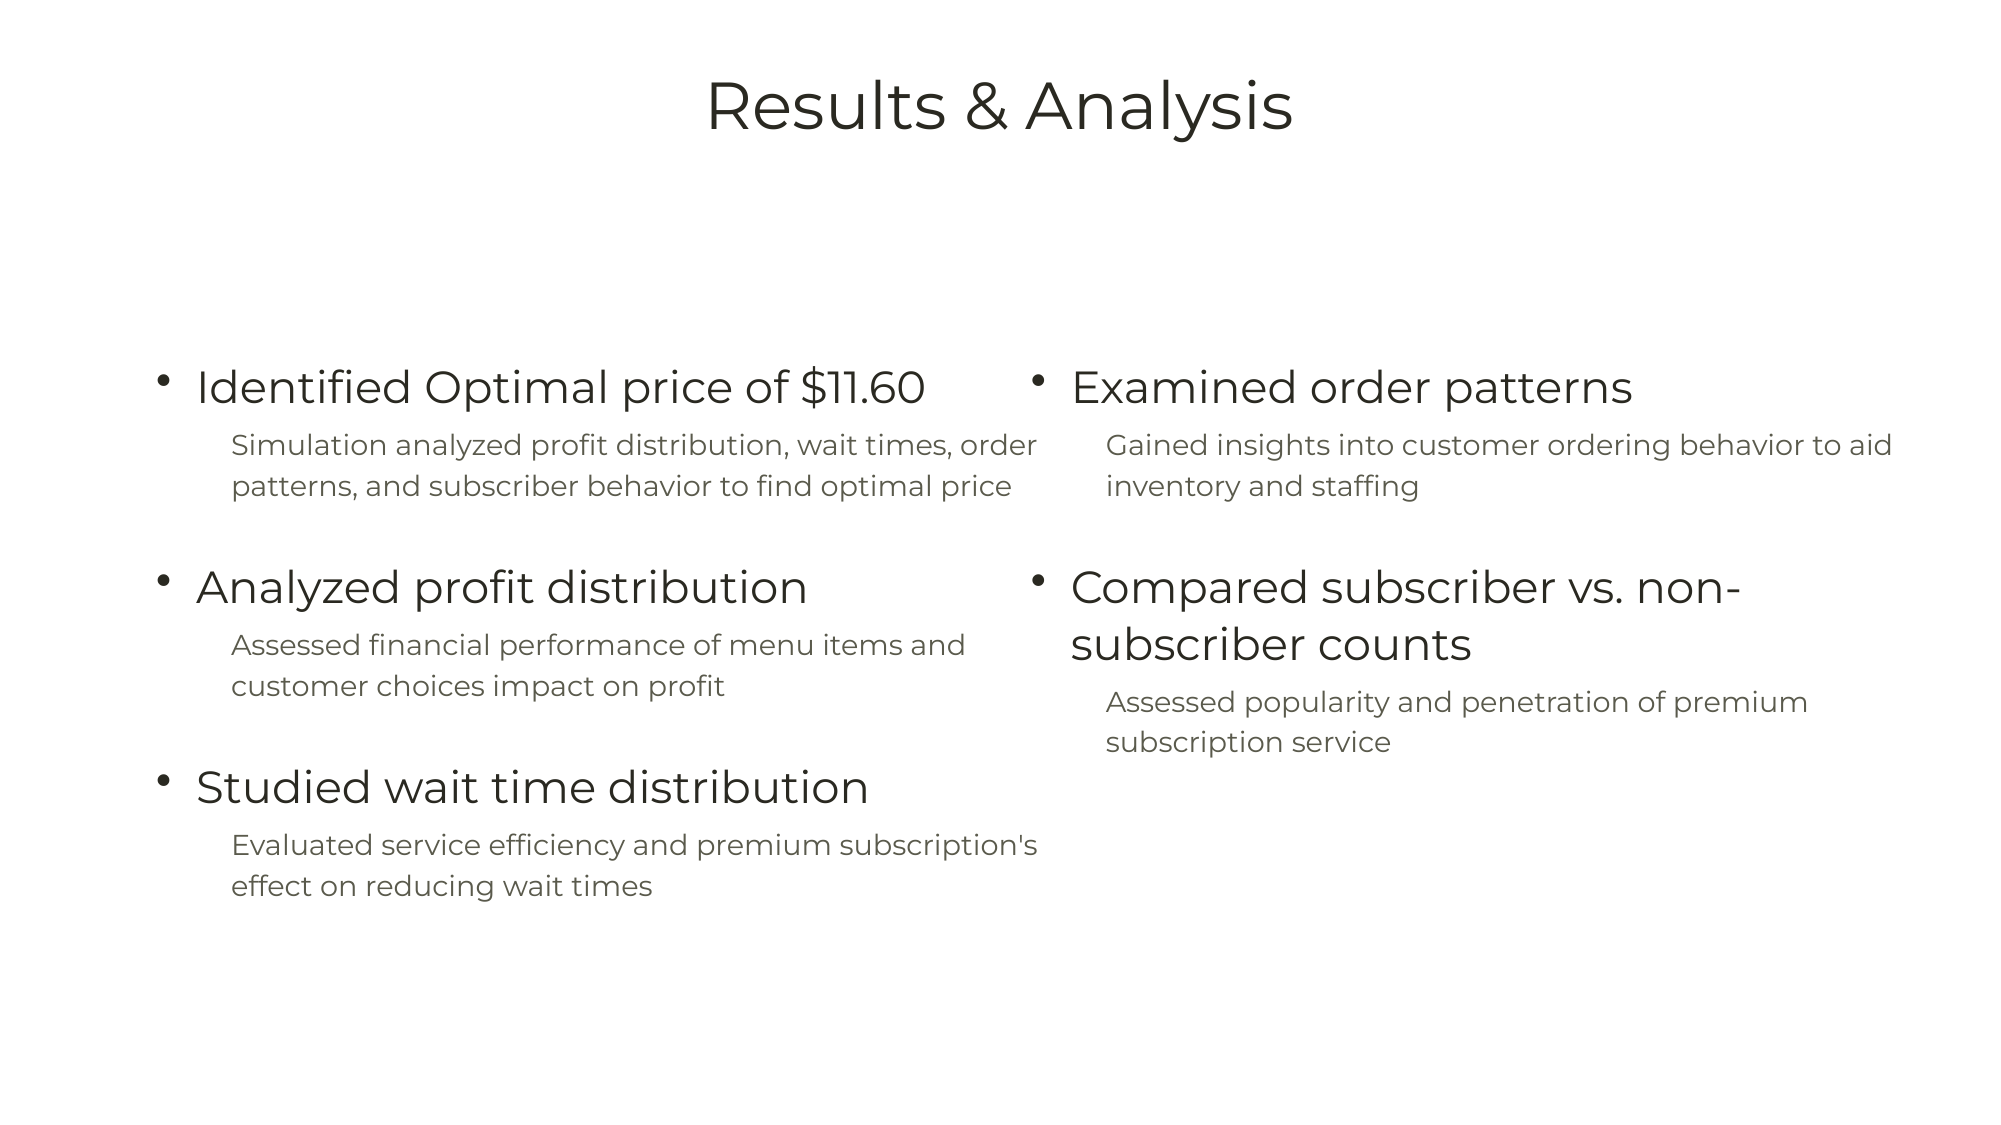

Results & Analysis
Identified Optimal price of $11.60
Simulation analyzed profit distribution, wait times, order patterns, and subscriber behavior to find optimal price
Analyzed profit distribution
Assessed financial performance of menu items and customer choices impact on profit
Studied wait time distribution
Evaluated service efficiency and premium subscription's effect on reducing wait times
Examined order patterns
Gained insights into customer ordering behavior to aid inventory and staffing
Compared subscriber vs. non-subscriber counts
Assessed popularity and penetration of premium subscription service